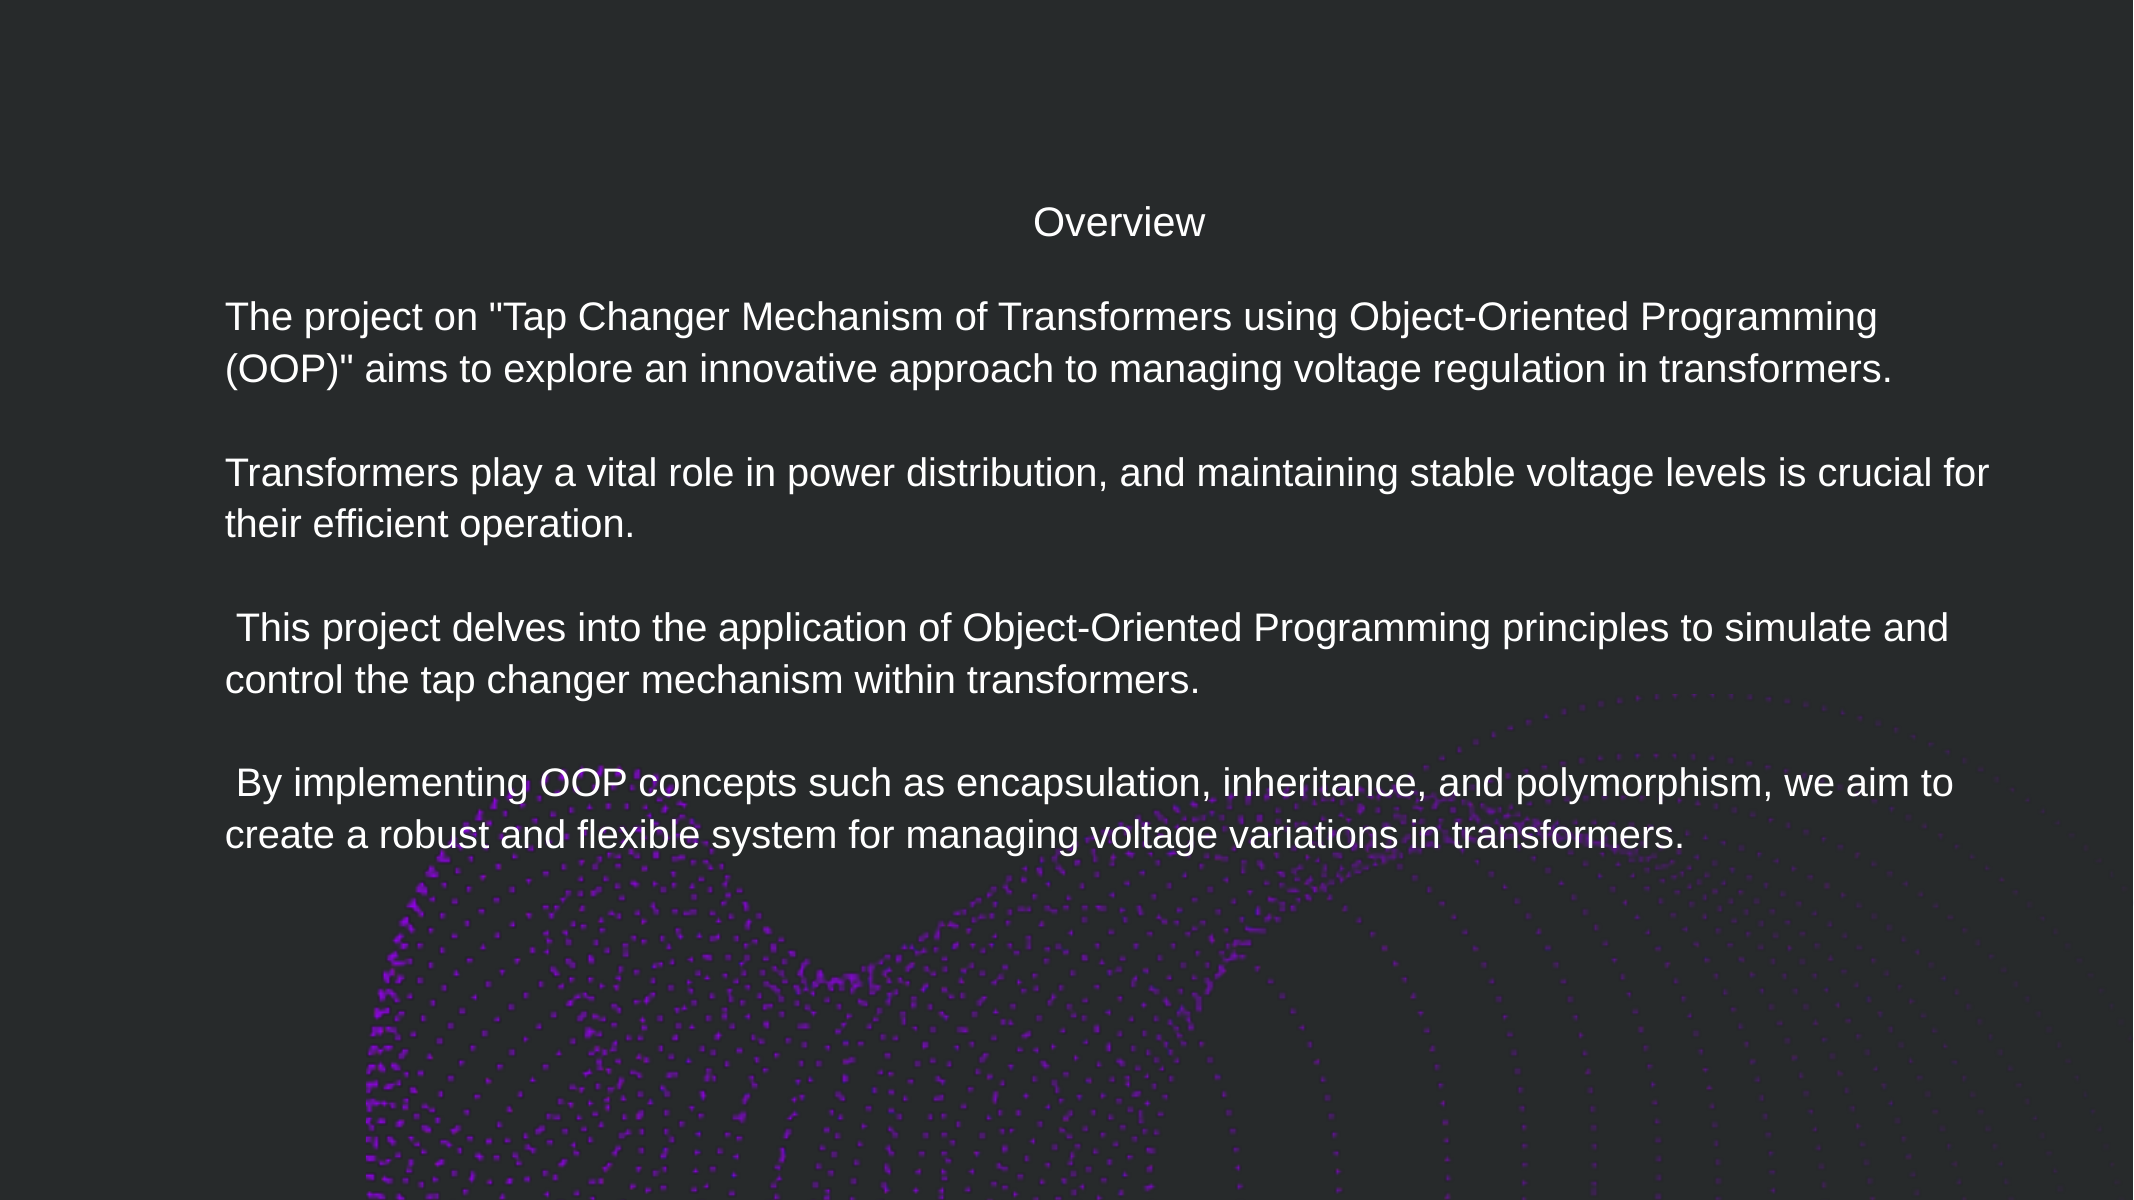

Overview

The project on "Tap Changer Mechanism of Transformers using Object-Oriented Programming (OOP)" aims to explore an innovative approach to managing voltage regulation in transformers.

Transformers play a vital role in power distribution, and maintaining stable voltage levels is crucial for their efficient operation.

 This project delves into the application of Object-Oriented Programming principles to simulate and control the tap changer mechanism within transformers.

 By implementing OOP concepts such as encapsulation, inheritance, and polymorphism, we aim to create a robust and flexible system for managing voltage variations in transformers.